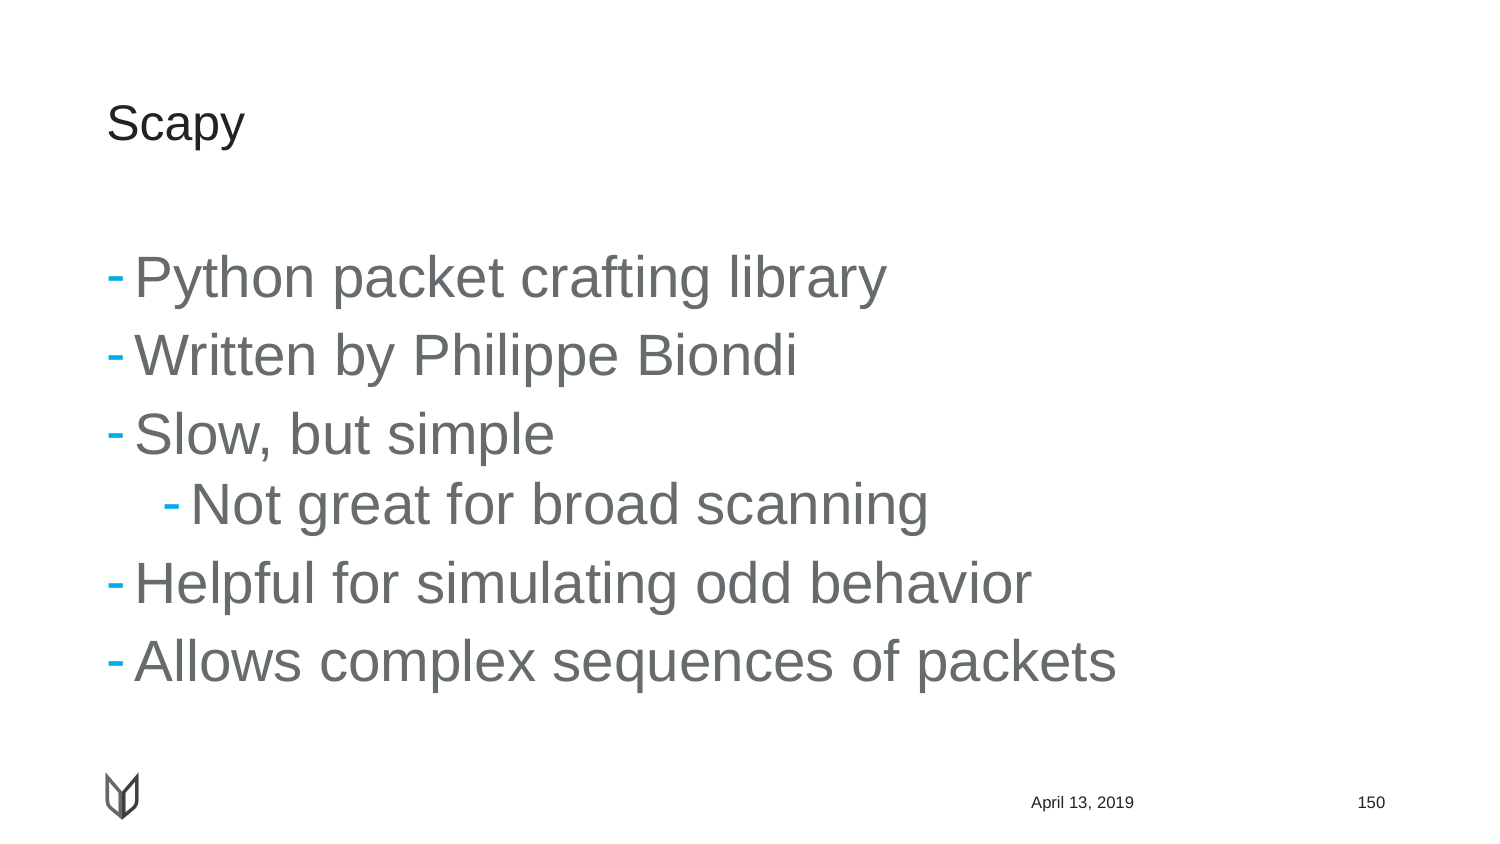

# Scapy
Python packet crafting library
Written by Philippe Biondi
Slow, but simple
Not great for broad scanning
Helpful for simulating odd behavior
Allows complex sequences of packets

April 13, 2019
150